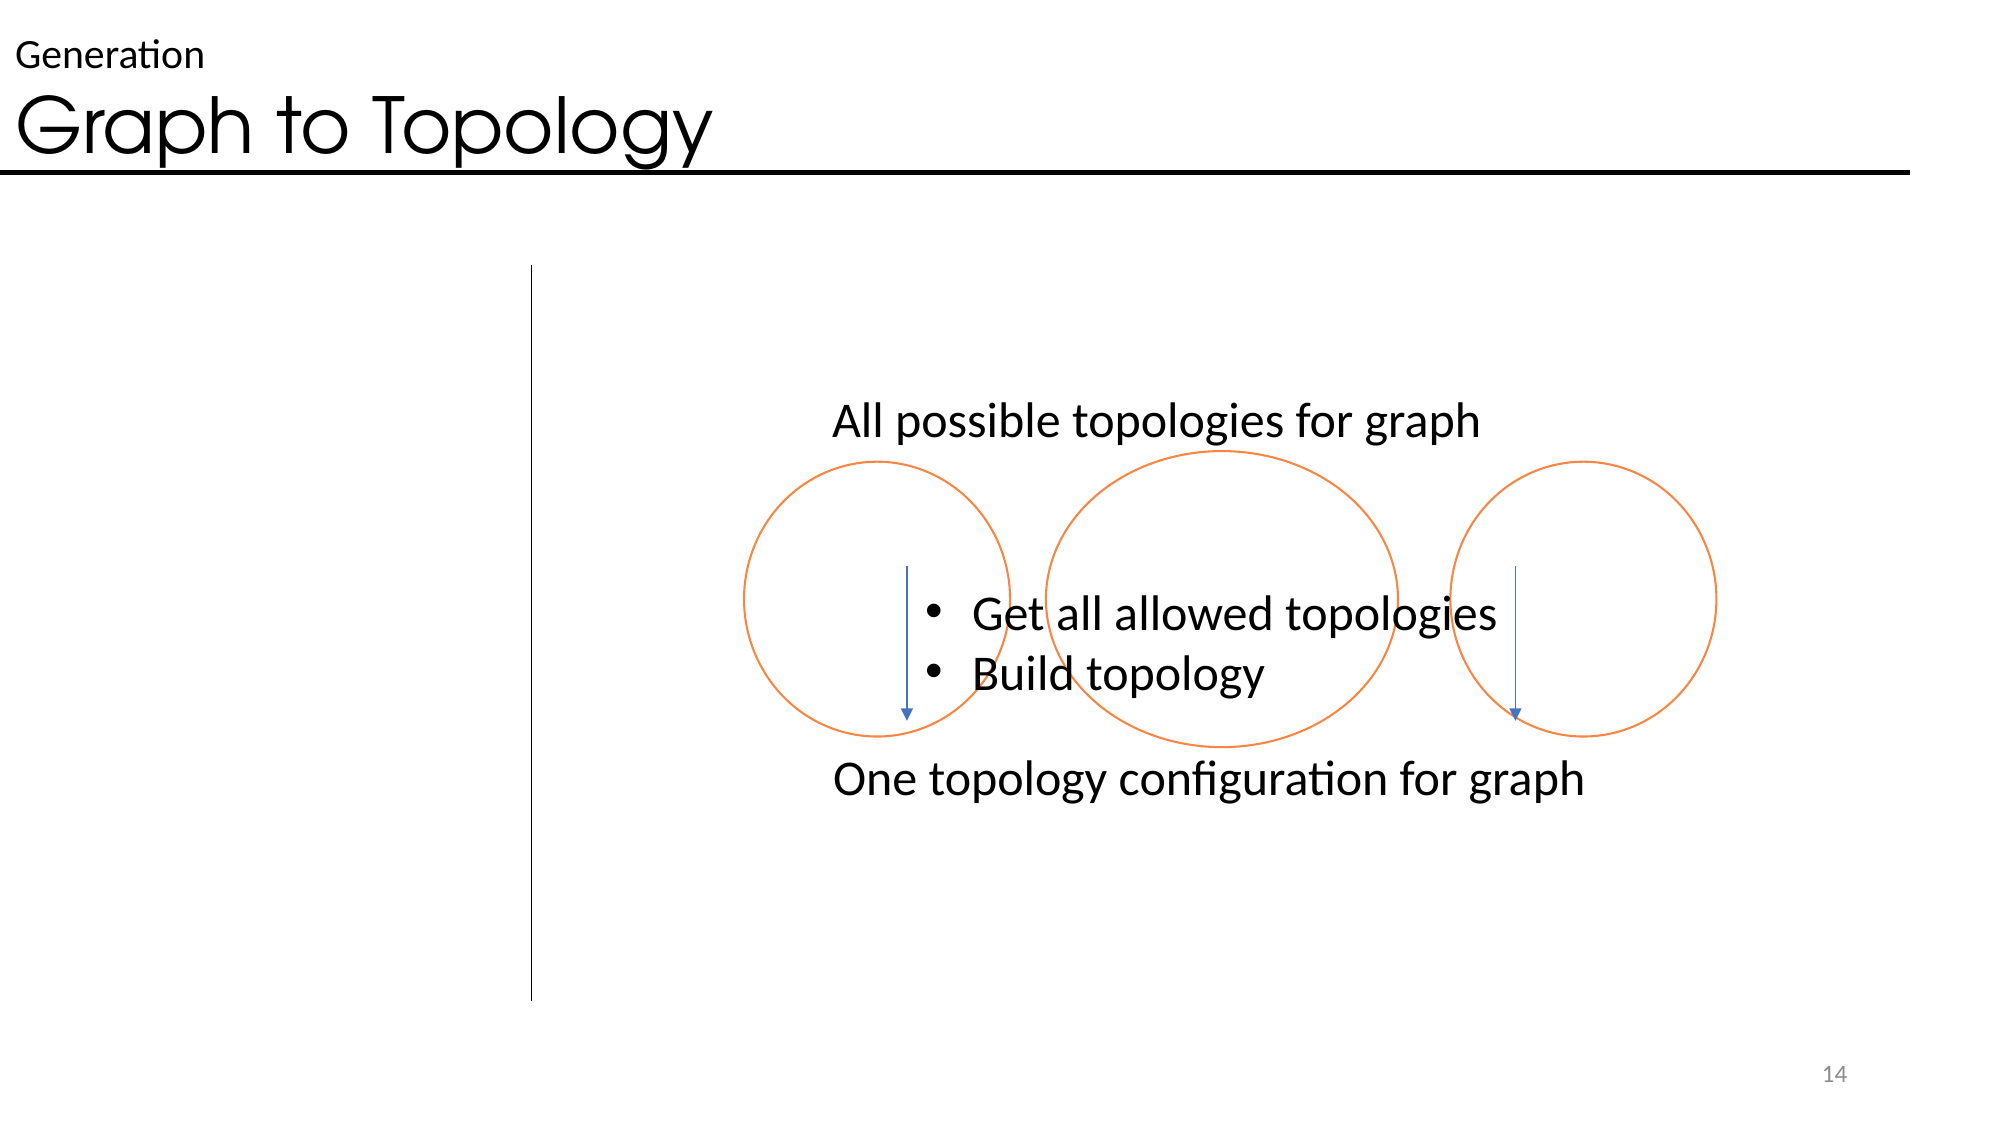

Generation
Graph to Topology
All possible topologies for graph

Get all allowed topologies
Build topology
One topology configuration for graph
14